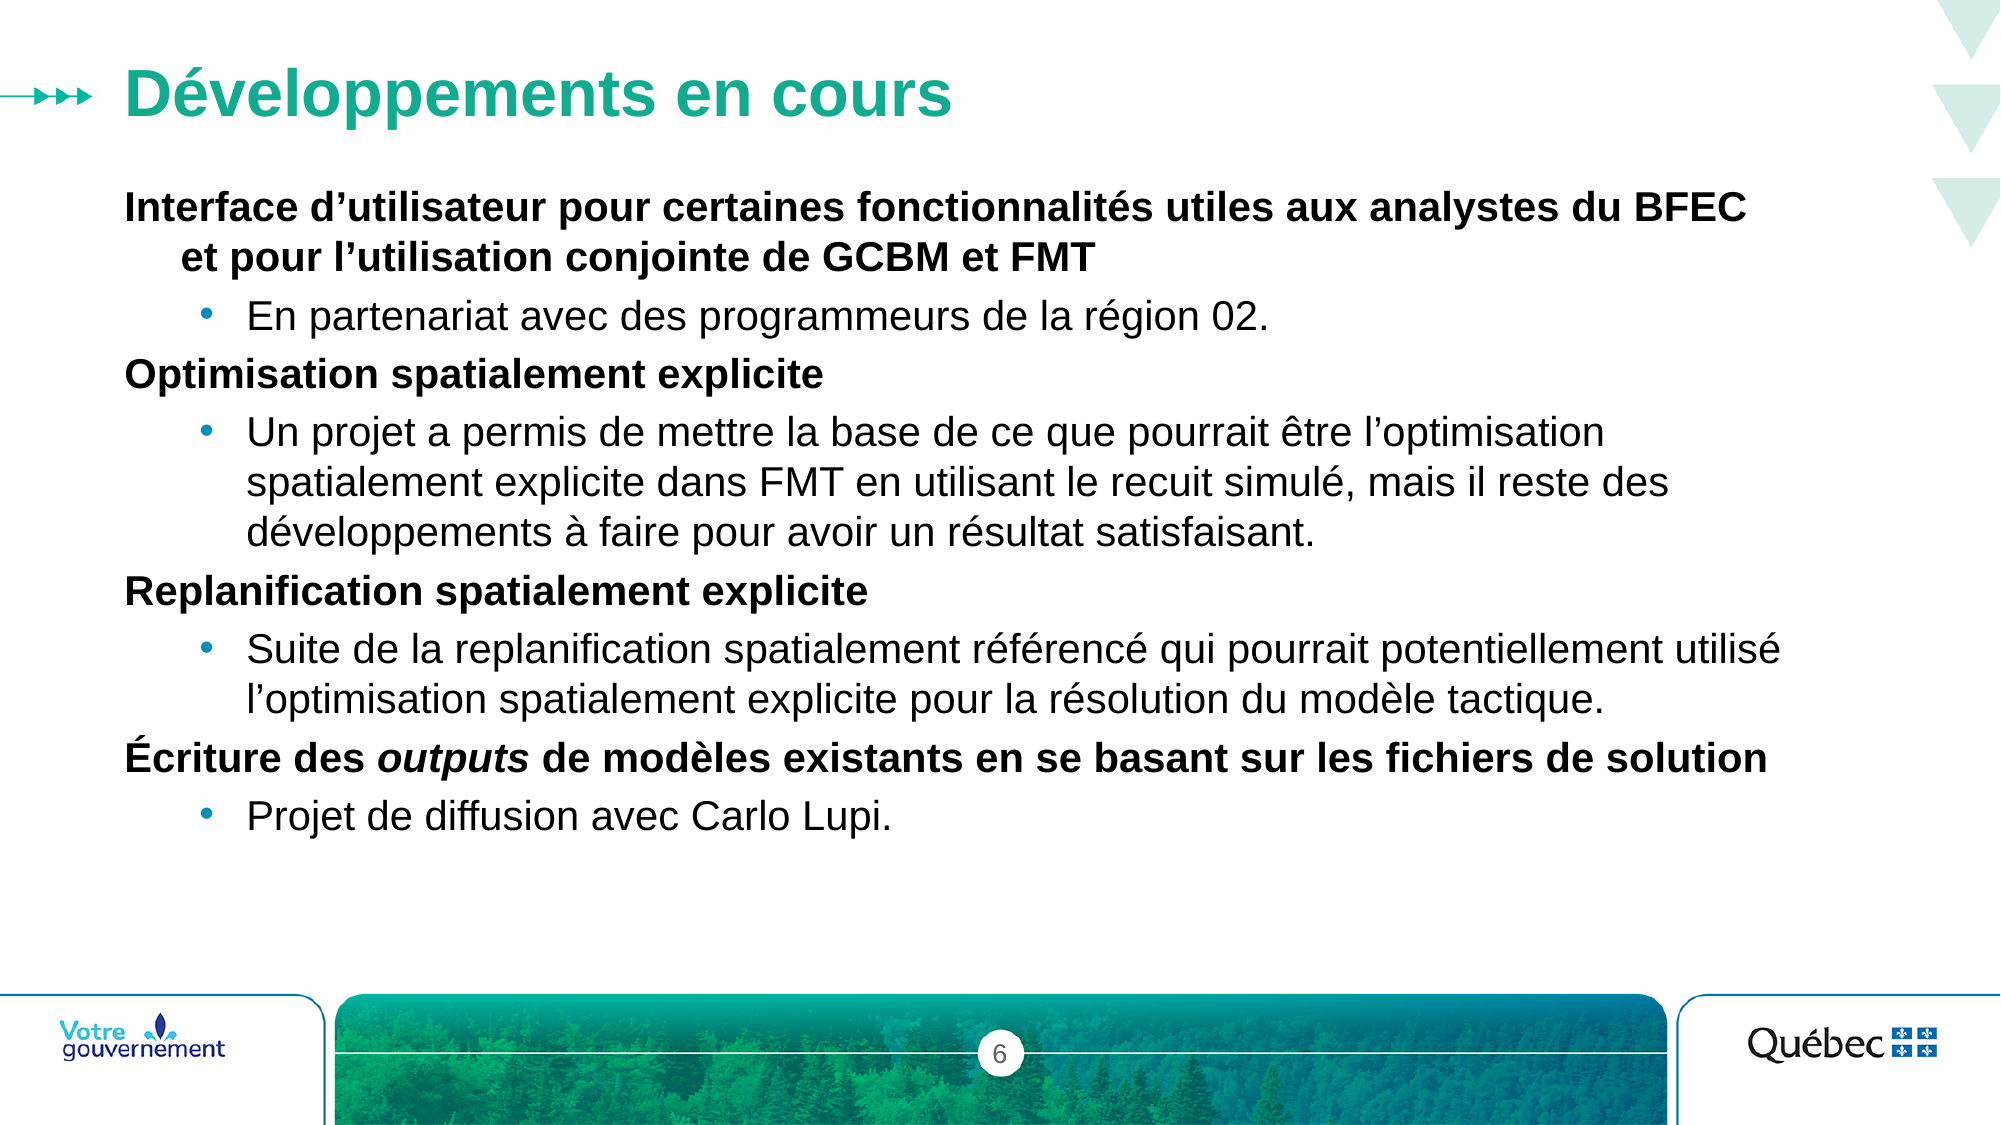

# Développements en cours
Interface d’utilisateur pour certaines fonctionnalités utiles aux analystes du BFEC et pour l’utilisation conjointe de GCBM et FMT
En partenariat avec des programmeurs de la région 02.
Optimisation spatialement explicite
Un projet a permis de mettre la base de ce que pourrait être l’optimisation spatialement explicite dans FMT en utilisant le recuit simulé, mais il reste des développements à faire pour avoir un résultat satisfaisant.
Replanification spatialement explicite
Suite de la replanification spatialement référencé qui pourrait potentiellement utilisé l’optimisation spatialement explicite pour la résolution du modèle tactique.
Écriture des outputs de modèles existants en se basant sur les fichiers de solution
Projet de diffusion avec Carlo Lupi.

6